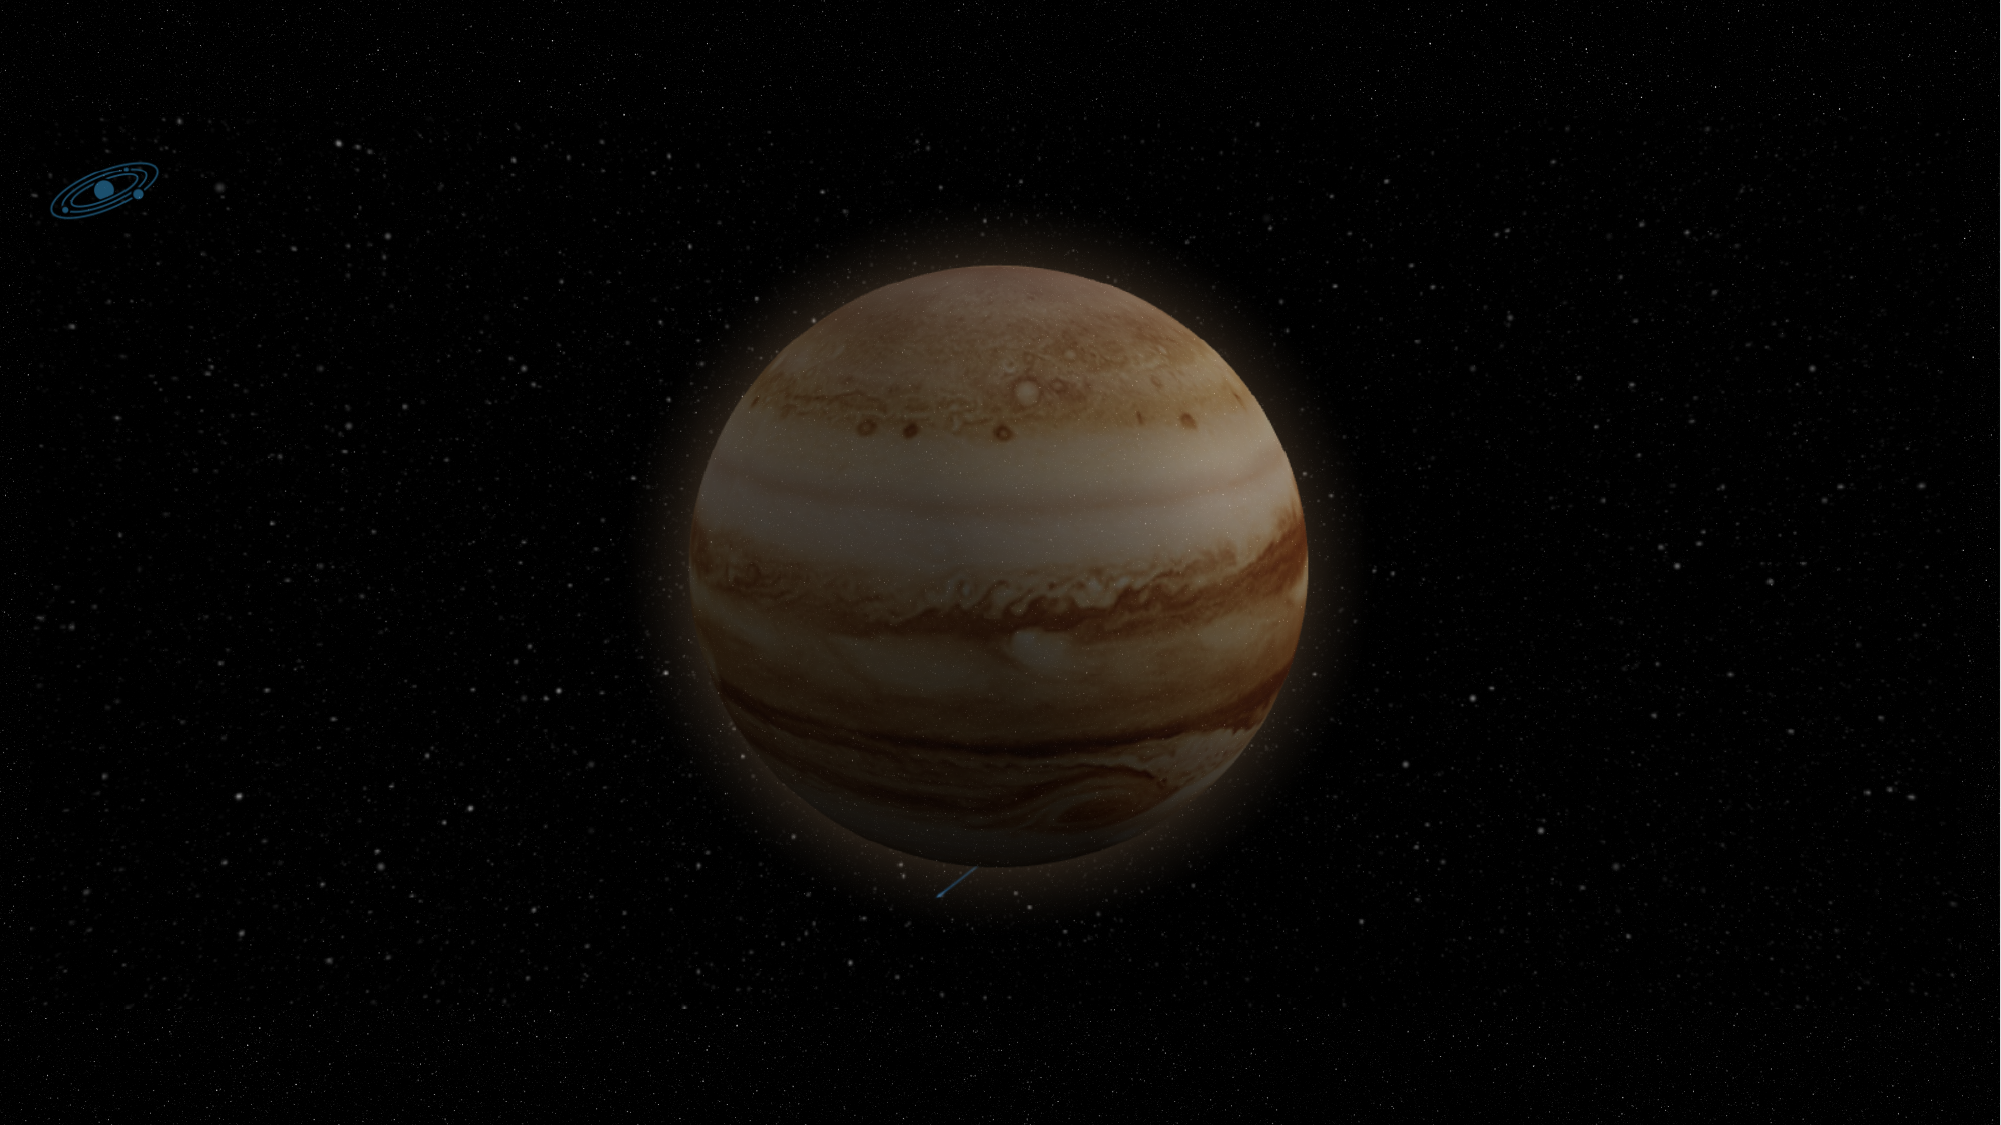

Jupiter

Diameter: 86,881 miles (139,822 km)

Mass: 1.8982×10^27kg (317.8 Earths)

Composition by volume:
    89.8% hydrogen (H2)
    10.2% helium (He)
    0.3% methane (CH4)

Cost: 26,064,300 Credits